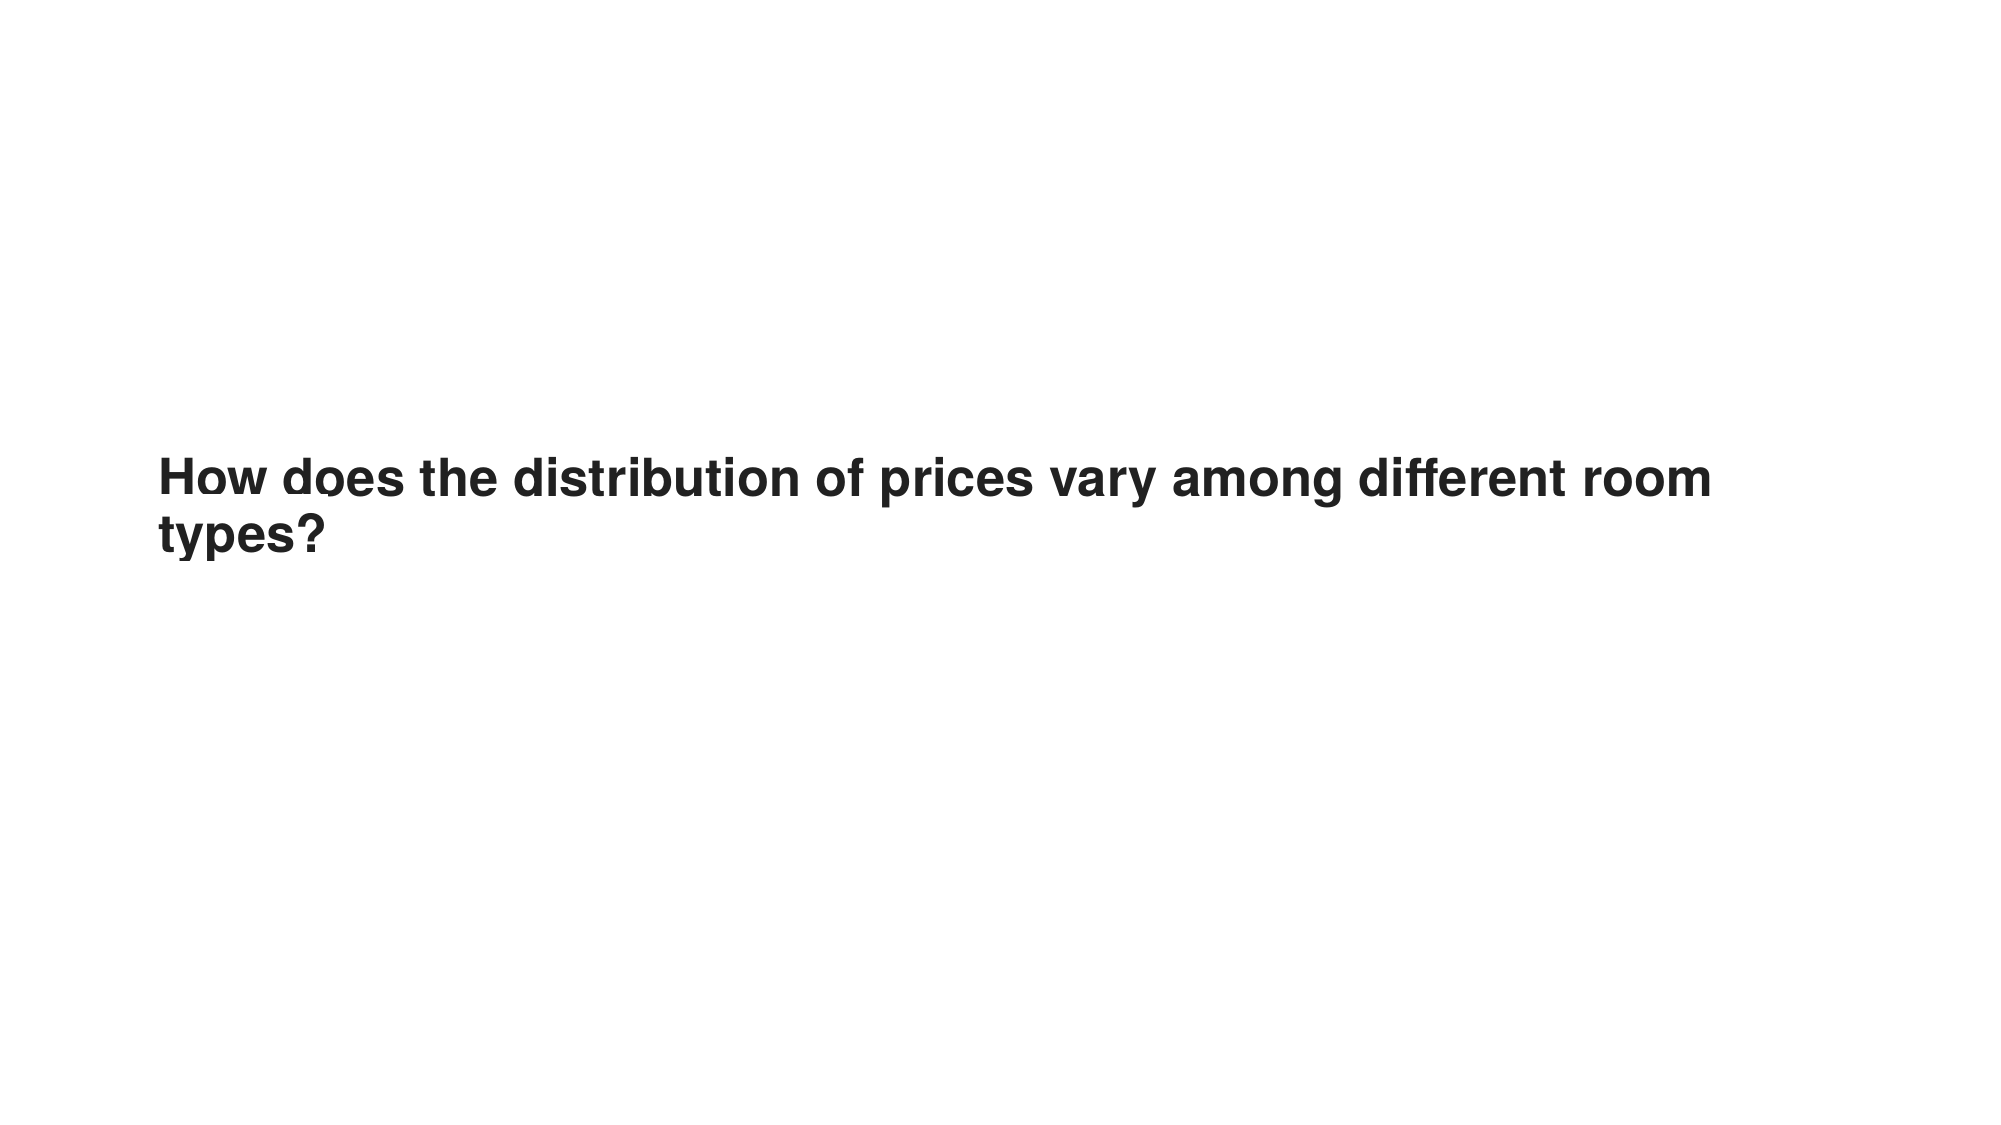

# How does the distribution of prices vary among different room types?